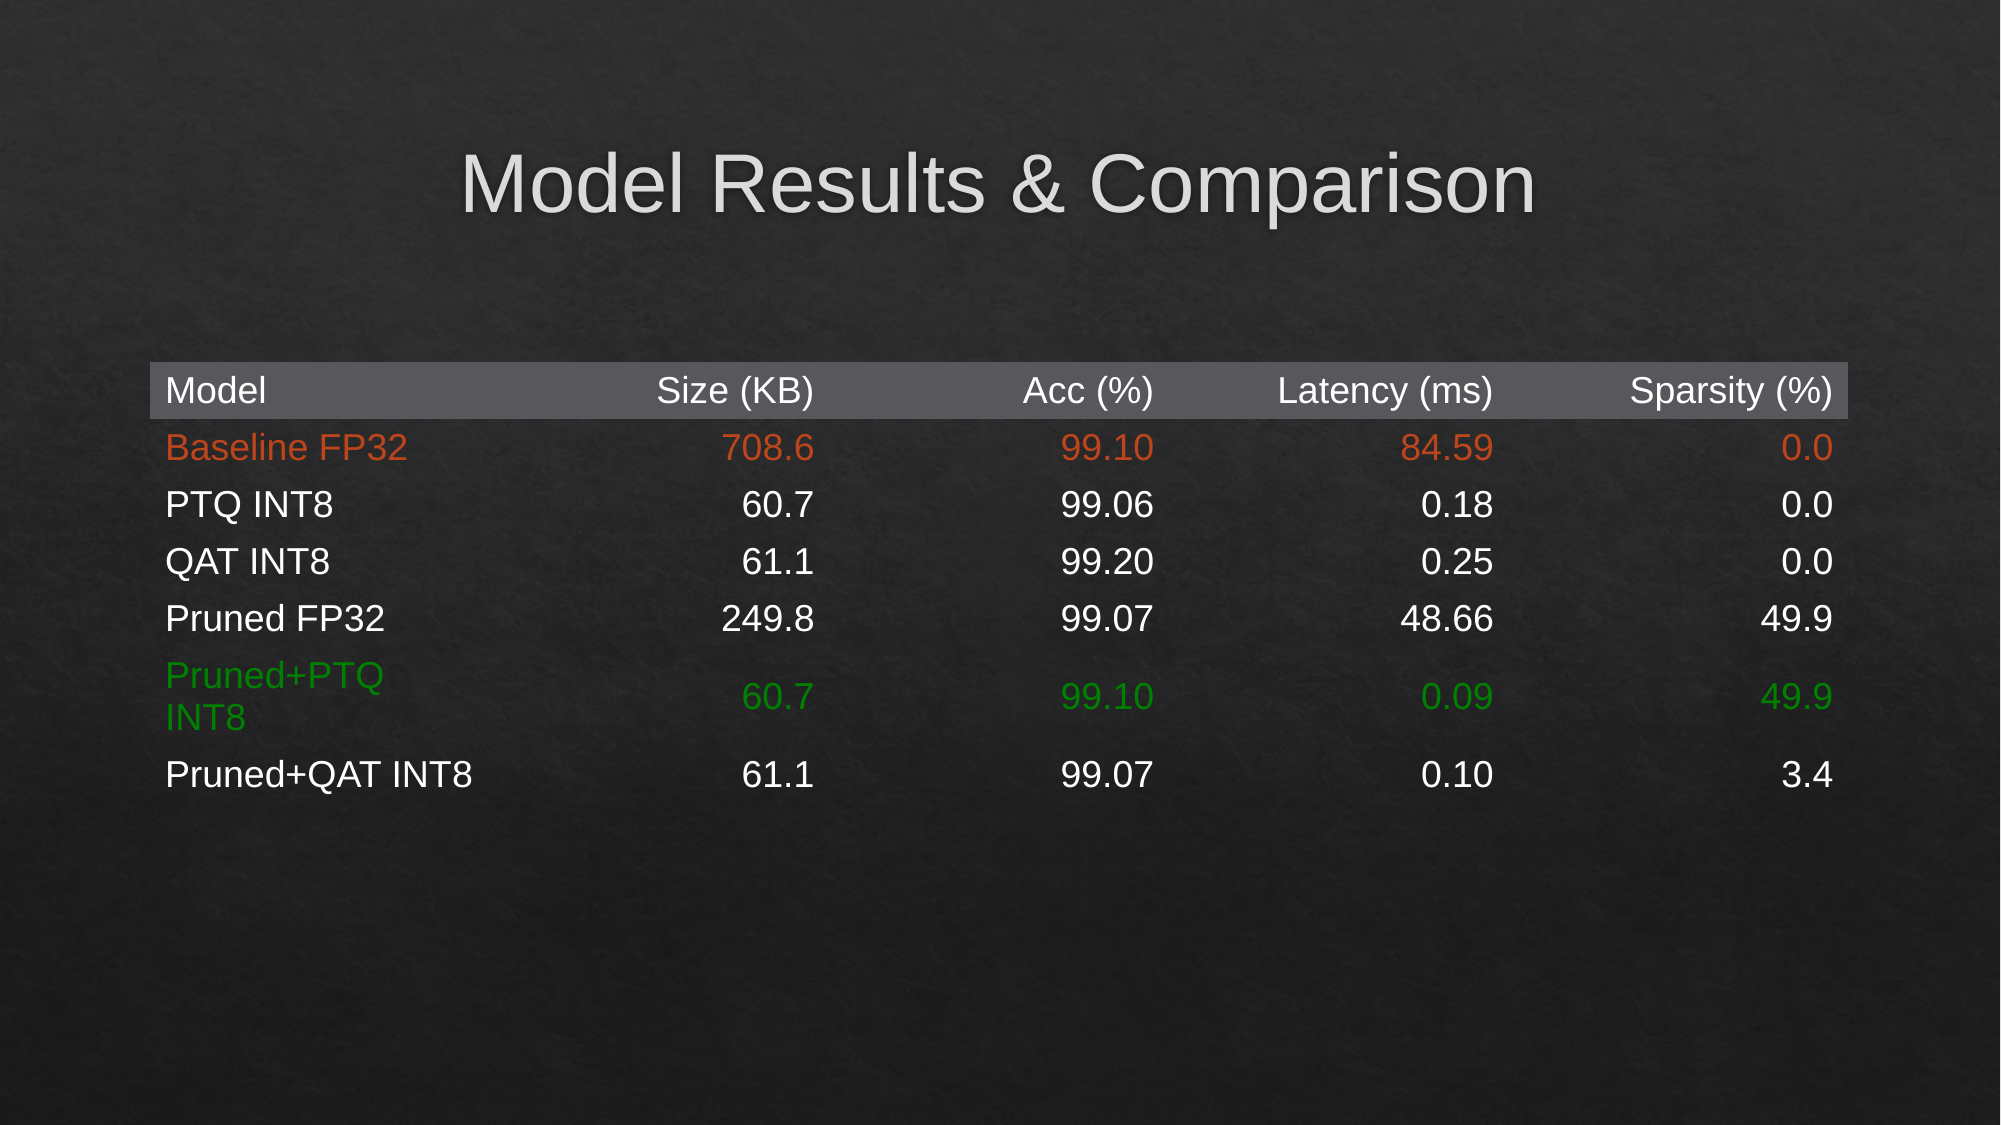

# Model Results & Comparison
| Model | Size (KB) | Acc (%) | Latency (ms) | Sparsity (%) |
| --- | --- | --- | --- | --- |
| Baseline FP32 | 708.6 | 99.10 | 84.59 | 0.0 |
| PTQ INT8 | 60.7 | 99.06 | 0.18 | 0.0 |
| QAT INT8 | 61.1 | 99.20 | 0.25 | 0.0 |
| Pruned FP32 | 249.8 | 99.07 | 48.66 | 49.9 |
| Pruned+PTQ INT8 | 60.7 | 99.10 | 0.09 | 49.9 |
| Pruned+QAT INT8 | 61.1 | 99.07 | 0.10 | 3.4 |